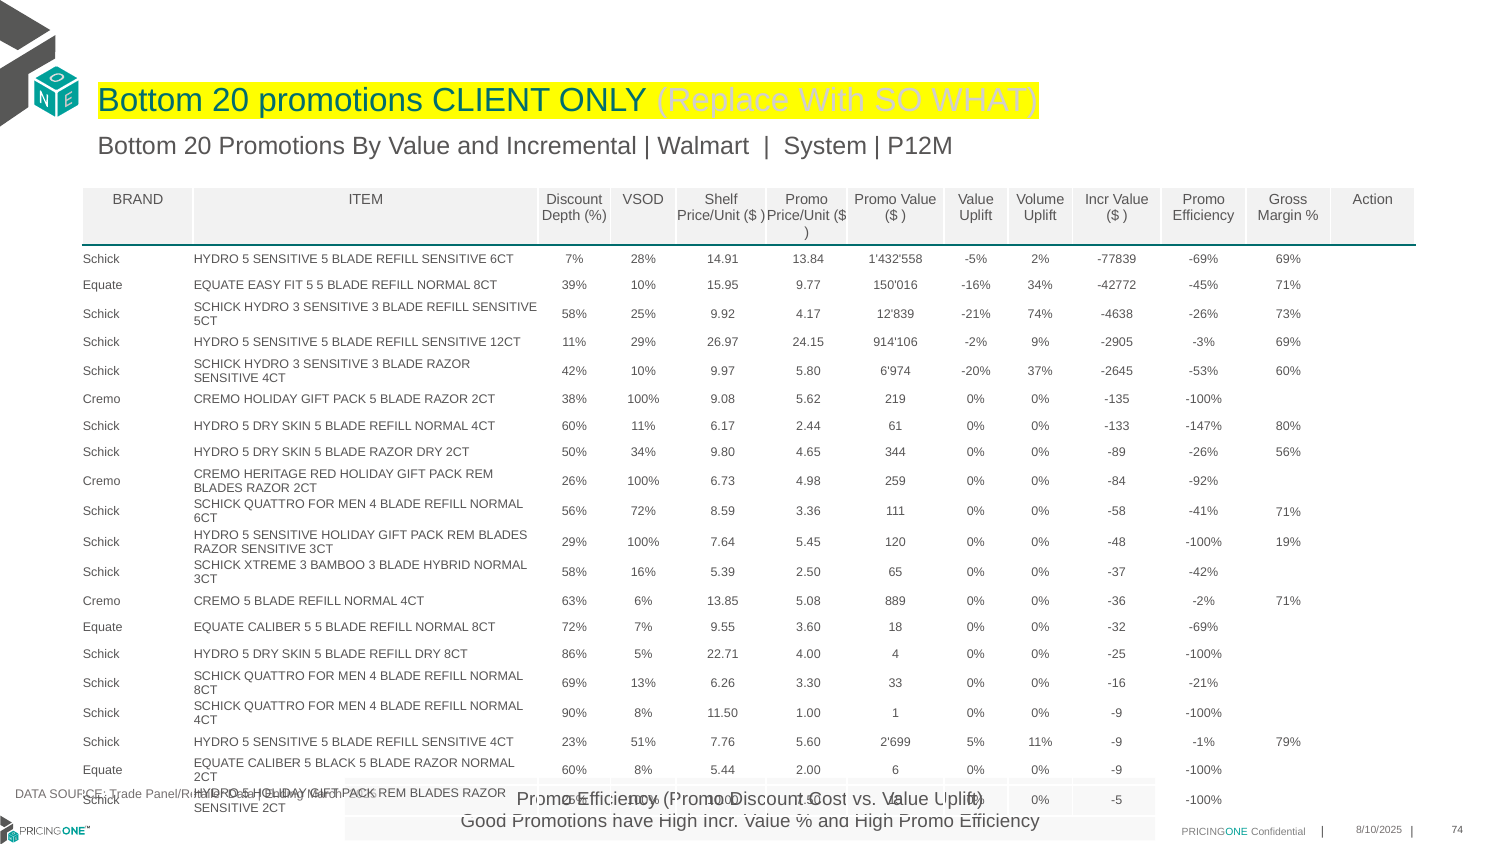

# Bottom 20 promotions CLIENT ONLY (Replace With SO WHAT)
Bottom 20 Promotions By Value and Incremental | Walmart  |  System | P12M
| BRAND | ITEM | Discount Depth (%) | VSOD | Shelf Price/Unit ($ ) | Promo Price/Unit ($ ) | Promo Value ($ ) | Value Uplift | Volume Uplift | Incr Value ($ ) | Promo Efficiency | Gross Margin % | Action |
| --- | --- | --- | --- | --- | --- | --- | --- | --- | --- | --- | --- | --- |
| Schick | HYDRO 5 SENSITIVE 5 BLADE REFILL SENSITIVE 6CT | 7% | 28% | 14.91 | 13.84 | 1'432'558 | -5% | 2% | -77839 | -69% | 69% |  |
| Equate | EQUATE EASY FIT 5 5 BLADE REFILL NORMAL 8CT | 39% | 10% | 15.95 | 9.77 | 150'016 | -16% | 34% | -42772 | -45% | 71% |  |
| Schick | SCHICK HYDRO 3 SENSITIVE 3 BLADE REFILL SENSITIVE 5CT | 58% | 25% | 9.92 | 4.17 | 12'839 | -21% | 74% | -4638 | -26% | 73% |  |
| Schick | HYDRO 5 SENSITIVE 5 BLADE REFILL SENSITIVE 12CT | 11% | 29% | 26.97 | 24.15 | 914'106 | -2% | 9% | -2905 | -3% | 69% |  |
| Schick | SCHICK HYDRO 3 SENSITIVE 3 BLADE RAZOR SENSITIVE 4CT | 42% | 10% | 9.97 | 5.80 | 6'974 | -20% | 37% | -2645 | -53% | 60% |  |
| Cremo | CREMO HOLIDAY GIFT PACK 5 BLADE RAZOR 2CT | 38% | 100% | 9.08 | 5.62 | 219 | 0% | 0% | -135 | -100% |  |  |
| Schick | HYDRO 5 DRY SKIN 5 BLADE REFILL NORMAL 4CT | 60% | 11% | 6.17 | 2.44 | 61 | 0% | 0% | -133 | -147% | 80% |  |
| Schick | HYDRO 5 DRY SKIN 5 BLADE RAZOR DRY 2CT | 50% | 34% | 9.80 | 4.65 | 344 | 0% | 0% | -89 | -26% | 56% |  |
| Cremo | CREMO HERITAGE RED HOLIDAY GIFT PACK REM BLADES RAZOR 2CT | 26% | 100% | 6.73 | 4.98 | 259 | 0% | 0% | -84 | -92% |  |  |
| Schick | SCHICK QUATTRO FOR MEN 4 BLADE REFILL NORMAL 6CT | 56% | 72% | 8.59 | 3.36 | 111 | 0% | 0% | -58 | -41% | 71% |  |
| Schick | HYDRO 5 SENSITIVE HOLIDAY GIFT PACK REM BLADES RAZOR SENSITIVE 3CT | 29% | 100% | 7.64 | 5.45 | 120 | 0% | 0% | -48 | -100% | 19% |  |
| Schick | SCHICK XTREME 3 BAMBOO 3 BLADE HYBRID NORMAL 3CT | 58% | 16% | 5.39 | 2.50 | 65 | 0% | 0% | -37 | -42% |  |  |
| Cremo | CREMO 5 BLADE REFILL NORMAL 4CT | 63% | 6% | 13.85 | 5.08 | 889 | 0% | 0% | -36 | -2% | 71% |  |
| Equate | EQUATE CALIBER 5 5 BLADE REFILL NORMAL 8CT | 72% | 7% | 9.55 | 3.60 | 18 | 0% | 0% | -32 | -69% |  |  |
| Schick | HYDRO 5 DRY SKIN 5 BLADE REFILL DRY 8CT | 86% | 5% | 22.71 | 4.00 | 4 | 0% | 0% | -25 | -100% |  |  |
| Schick | SCHICK QUATTRO FOR MEN 4 BLADE REFILL NORMAL 8CT | 69% | 13% | 6.26 | 3.30 | 33 | 0% | 0% | -16 | -21% |  |  |
| Schick | SCHICK QUATTRO FOR MEN 4 BLADE REFILL NORMAL 4CT | 90% | 8% | 11.50 | 1.00 | 1 | 0% | 0% | -9 | -100% |  |  |
| Schick | HYDRO 5 SENSITIVE 5 BLADE REFILL SENSITIVE 4CT | 23% | 51% | 7.76 | 5.60 | 2'699 | 5% | 11% | -9 | -1% | 79% |  |
| Equate | EQUATE CALIBER 5 BLACK 5 BLADE RAZOR NORMAL 2CT | 60% | 8% | 5.44 | 2.00 | 6 | 0% | 0% | -9 | -100% |  |  |
| Schick | HYDRO 5 HOLIDAY GIFT PACK REM BLADES RAZOR SENSITIVE 2CT | 25% | 100% | 10.00 | 7.50 | 15 | 0% | 0% | -5 | -100% |  |  |
DATA SOURCE: Trade Panel/Retailer Data | Ending March  2025
Promo Efficiency (Promo Discount Cost vs. Value Uplift)
Good Promotions have High Incr. Value % and High Promo Efficiency

8/10/2025
74